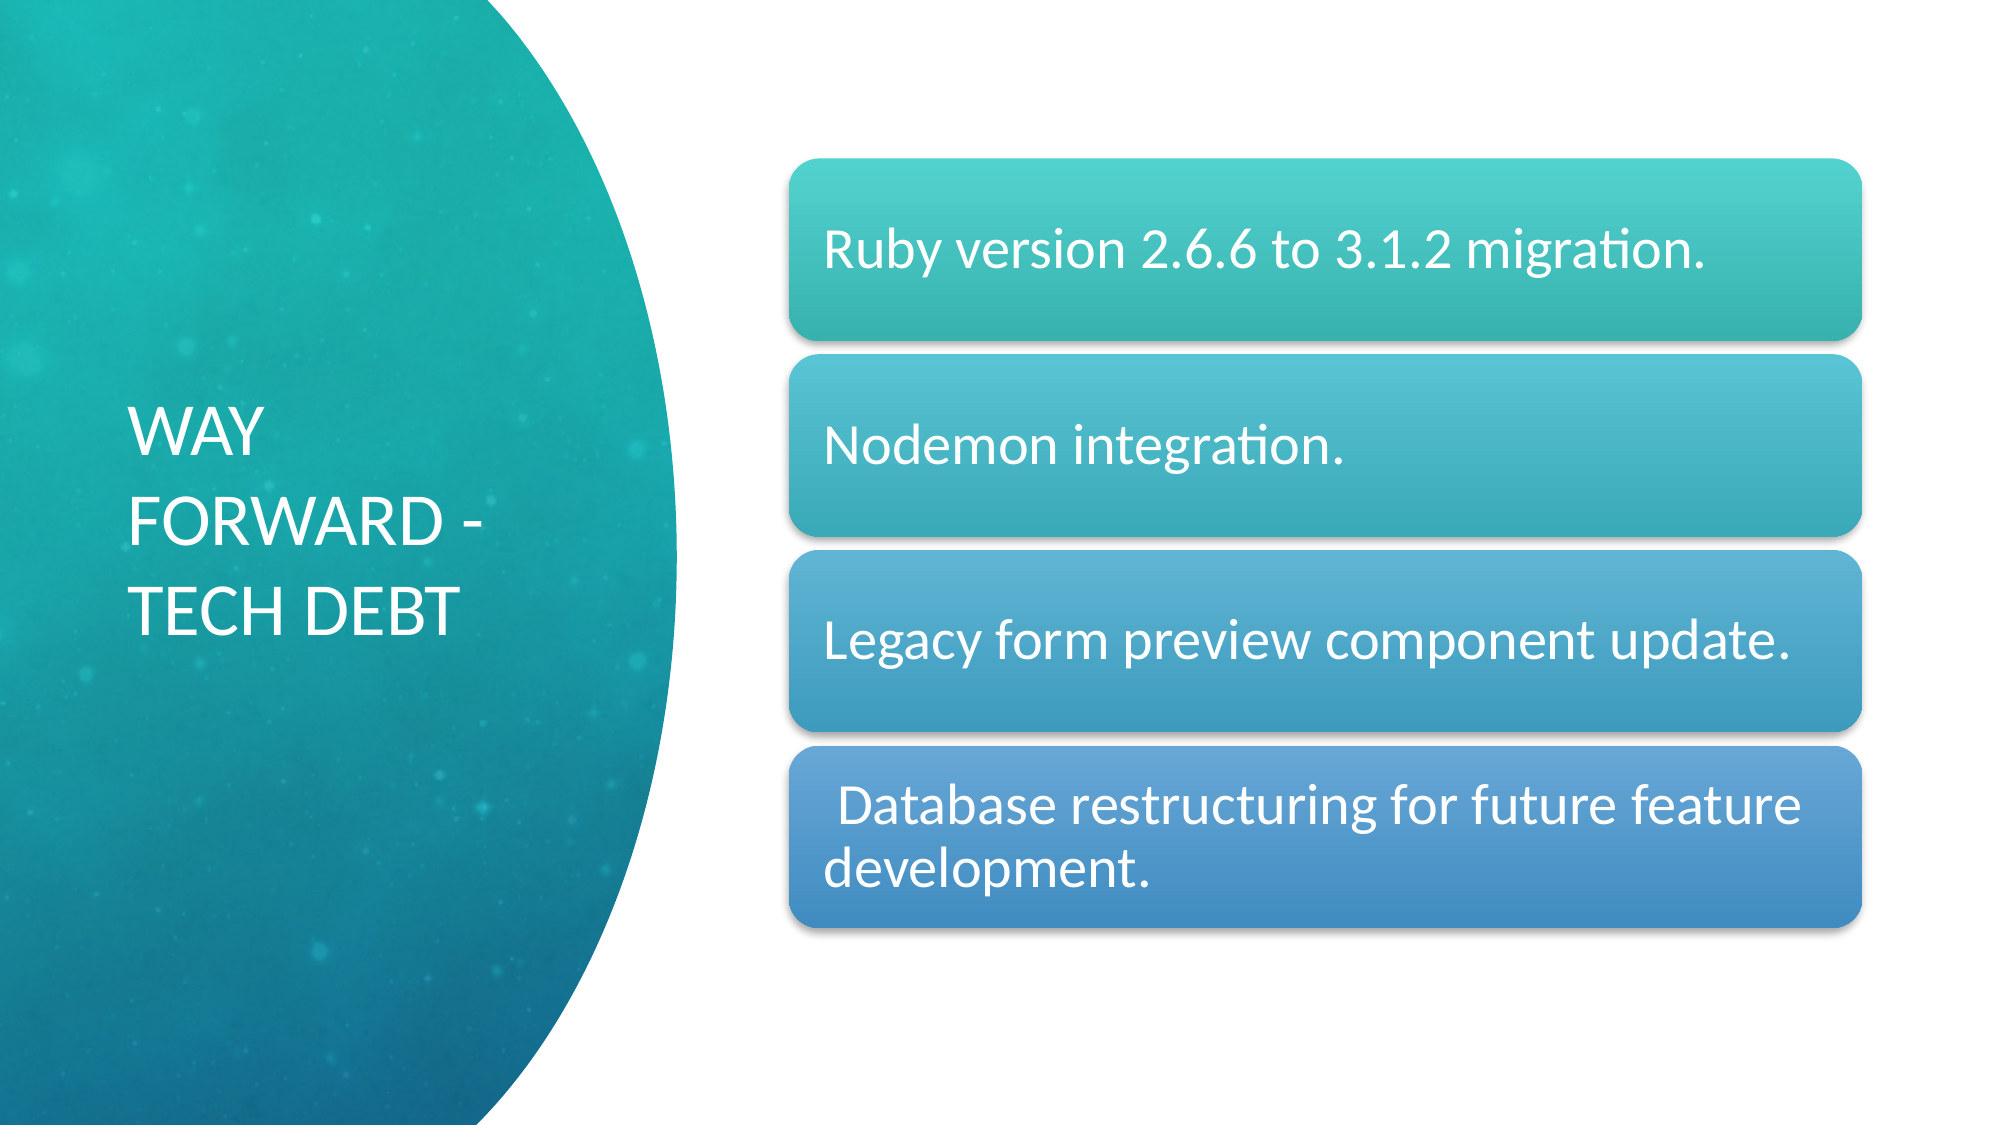

WAY FORWARD - TECH DEBT
Ruby version 2.6.6 to 3.1.2 migration.
Nodemon integration.
Legacy form preview component update.
 Database restructuring for future feature development.